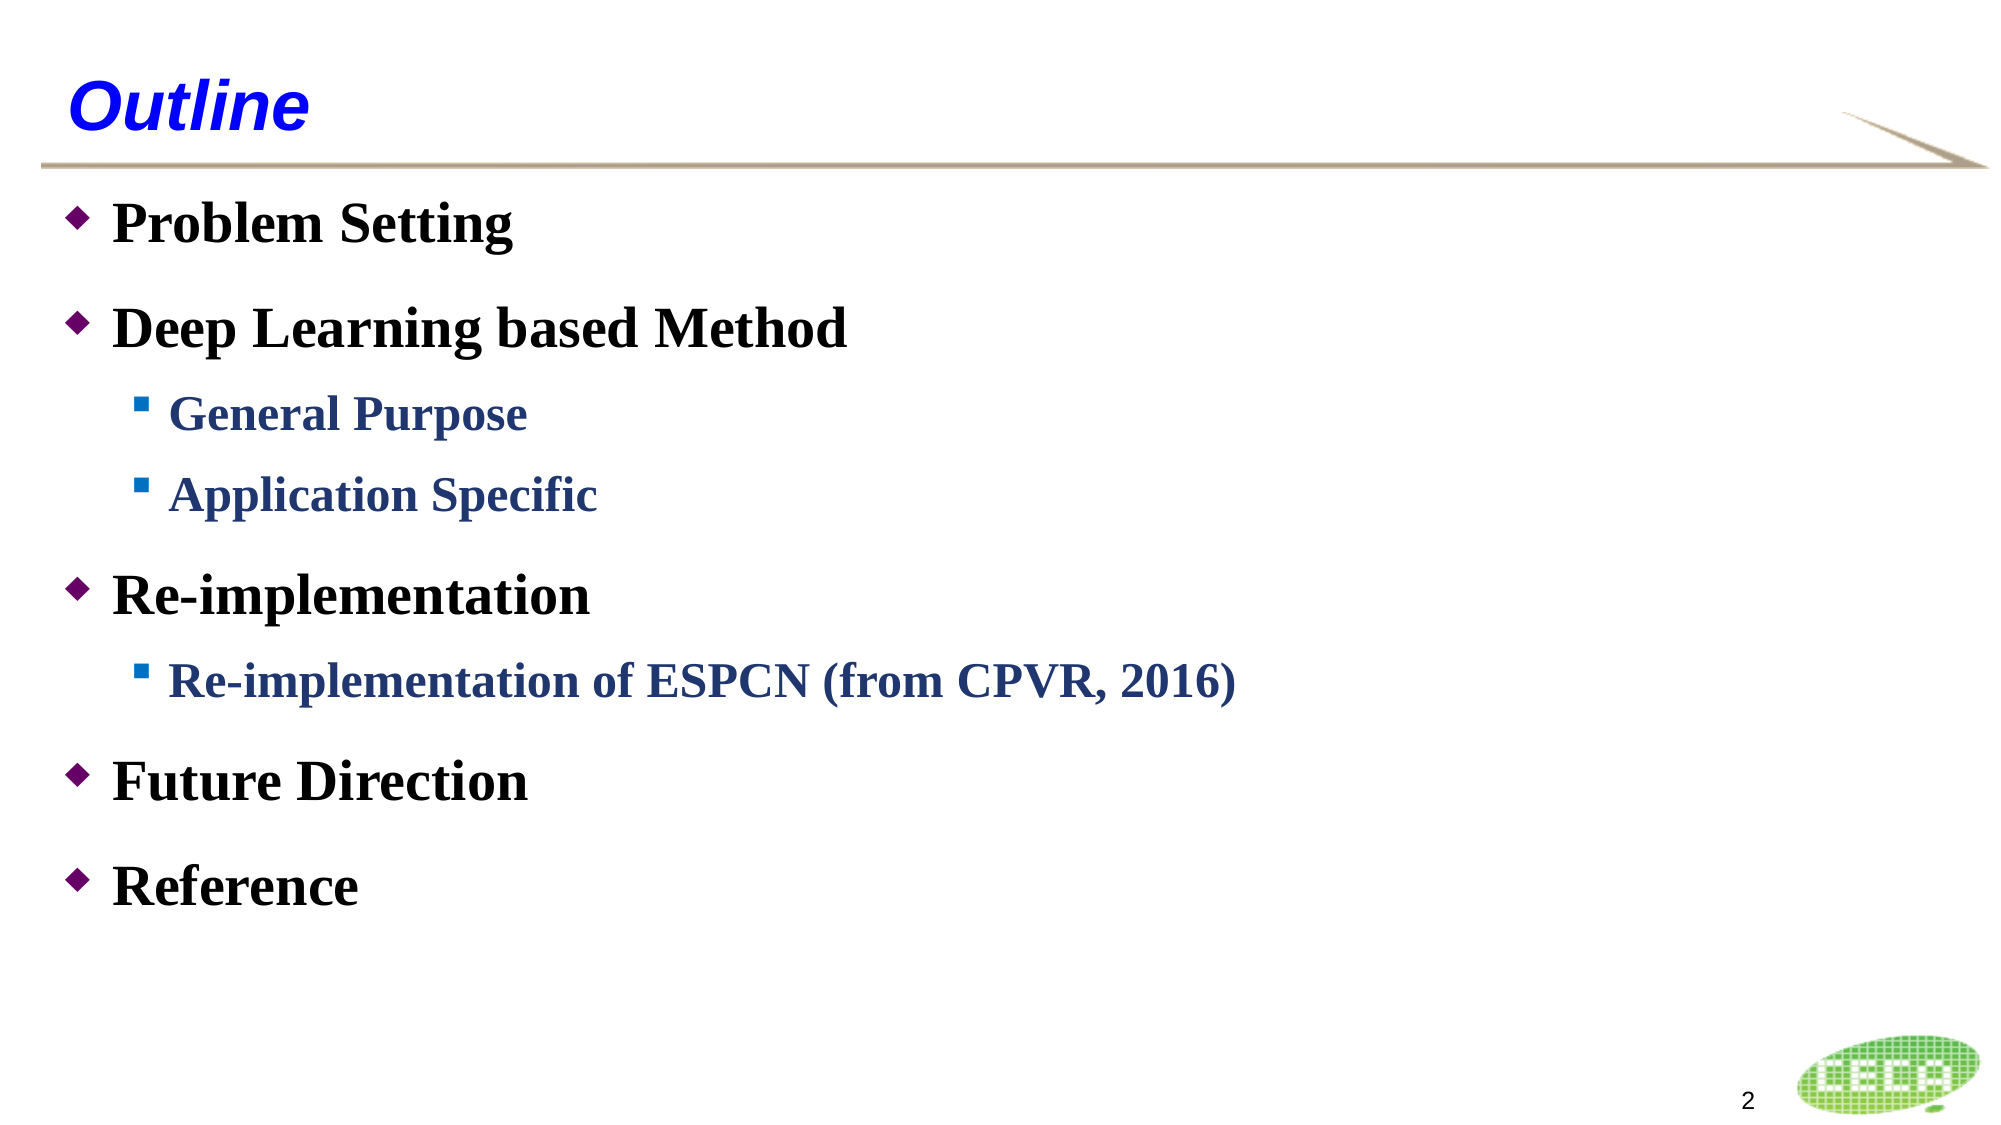

# Outline
Problem Setting
Deep Learning based Method
General Purpose
Application Specific
Re-implementation
Re-implementation of ESPCN (from CPVR, 2016)
Future Direction
Reference